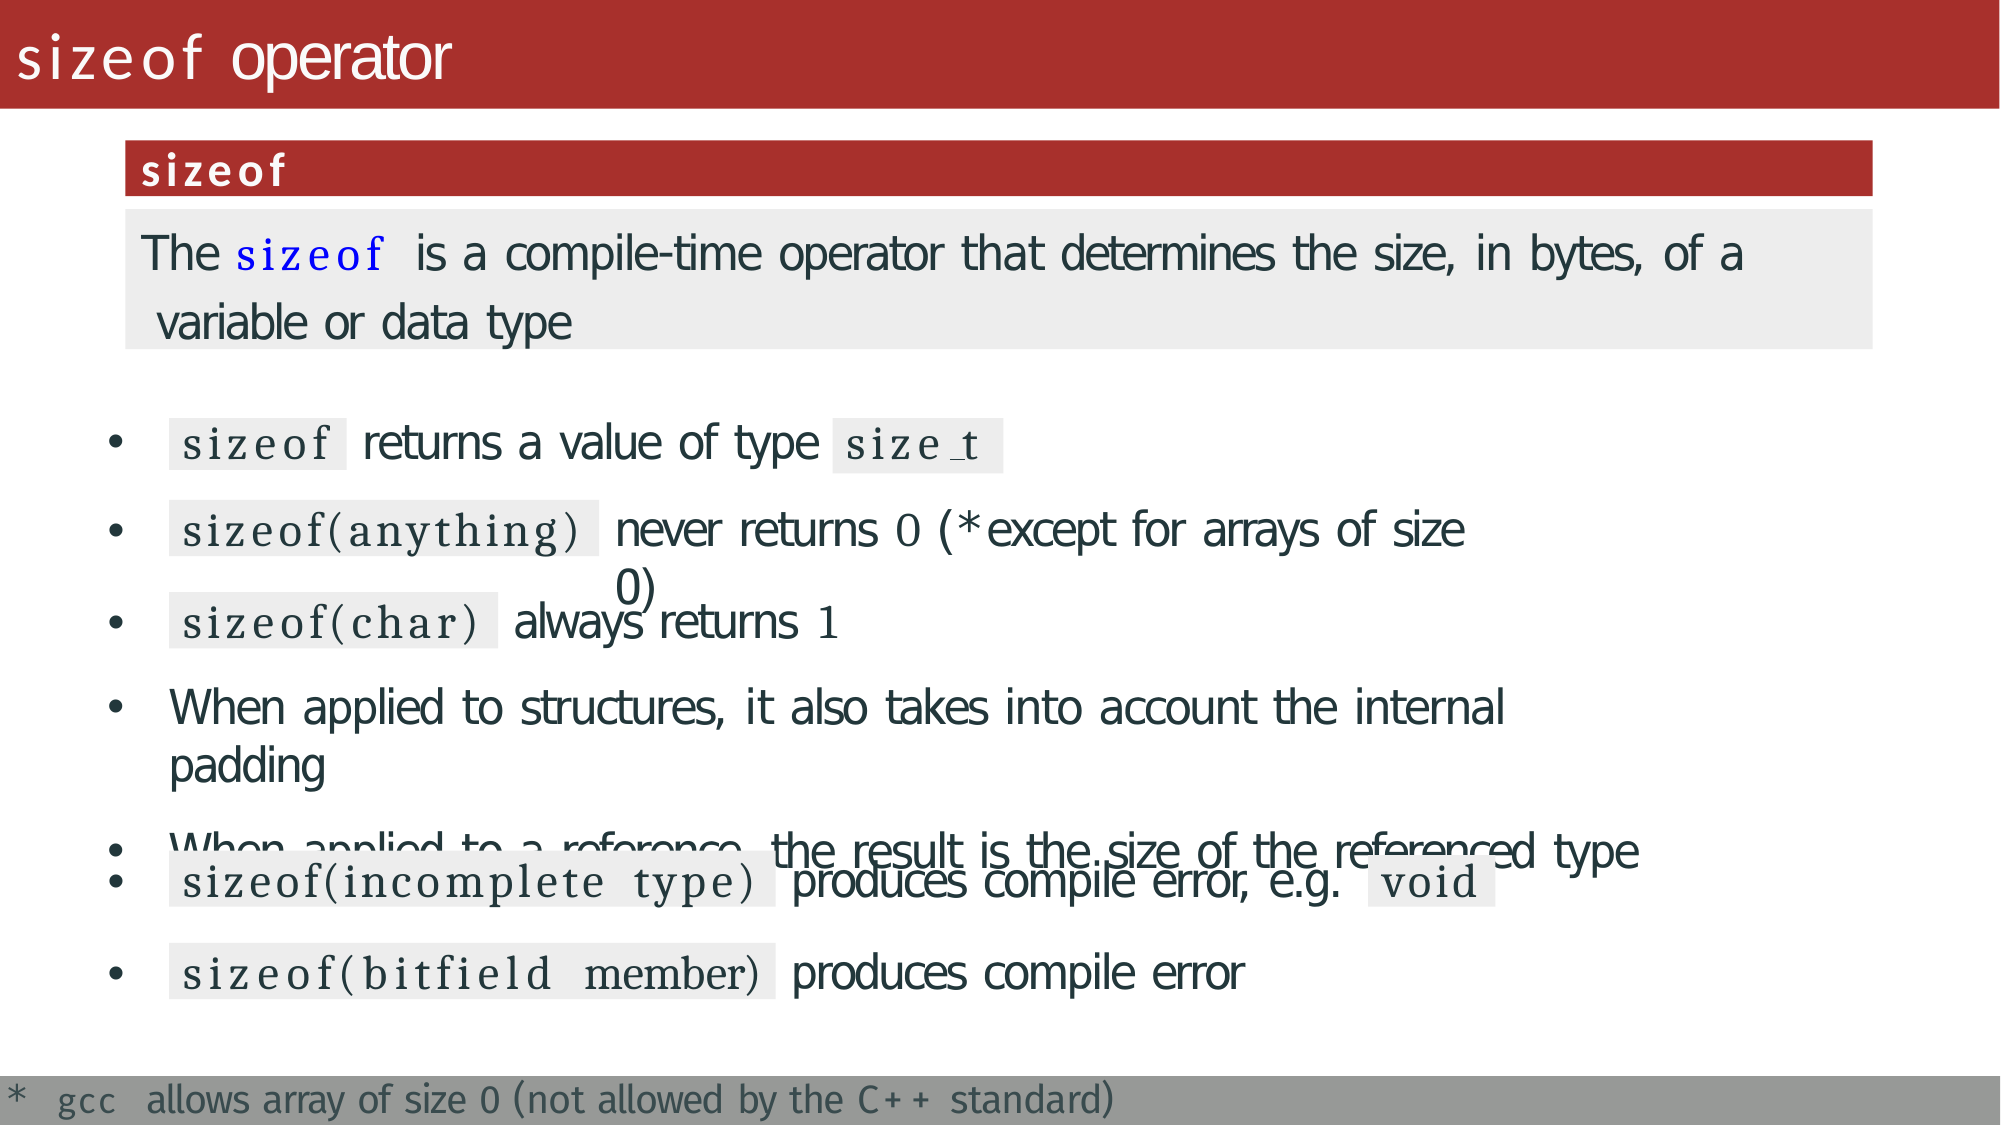

sizeof operator
sizeof
The sizeof is a compile-time operator that determines the size, in bytes, of a  variable or data type
returns a value of type
•
sizeof
size t

never returns 0 (*except for arrays of size 0)
sizeof(anything)
•
always returns 1
sizeof(char)
When applied to structures, it also takes into account the internal padding
When applied to a reference, the result is the size of the referenced type
produces compile error, e.g.
•
sizeof(incomplete type)
void
produces compile error
•
sizeof(bitfield member)
* gcc  allows array of size 0 (not allowed by the C++ standard)
24